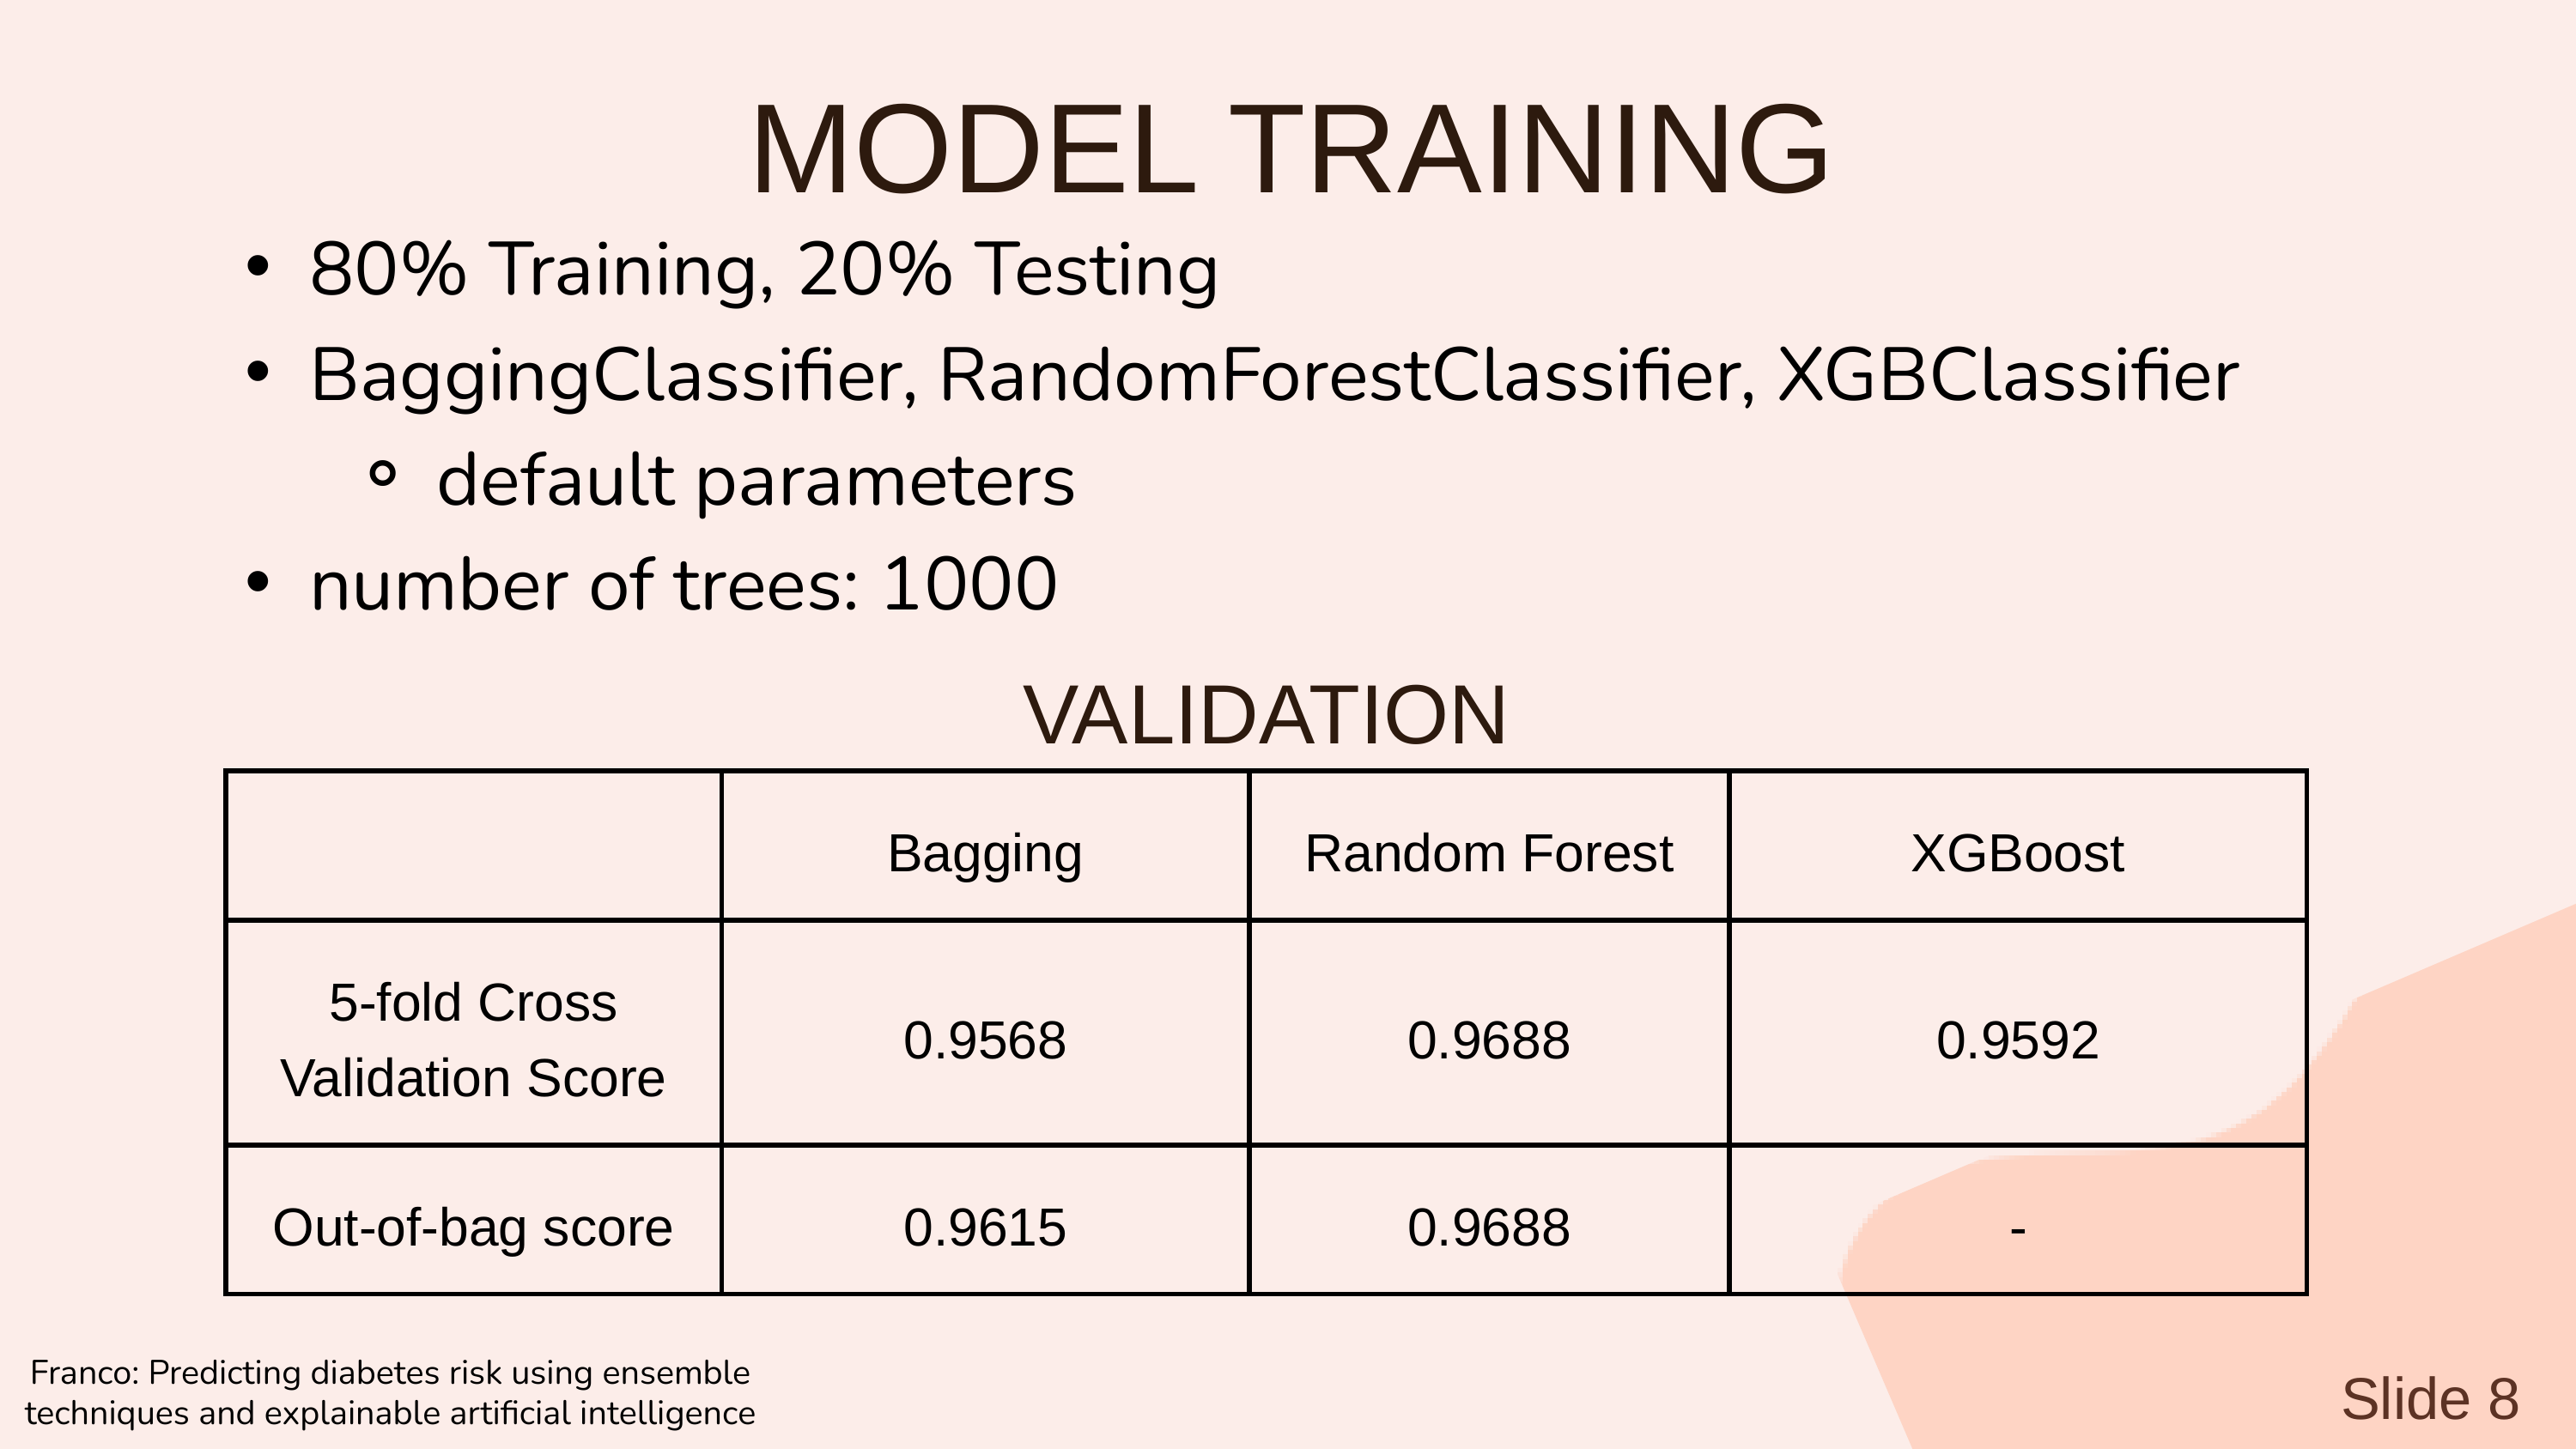

MODEL TRAINING
80% Training, 20% Testing
BaggingClassifier, RandomForestClassifier, XGBClassifier
default parameters
number of trees: 1000
VALIDATION
|  | Bagging | Random Forest | XGBoost |
| --- | --- | --- | --- |
| 5-fold Cross Validation Score | 0.9568 | 0.9688 | 0.9592 |
| Out-of-bag score | 0.9615 | 0.9688 | - |

Franco: Predicting diabetes risk using ensemble techniques and explainable artificial intelligence
Slide 8